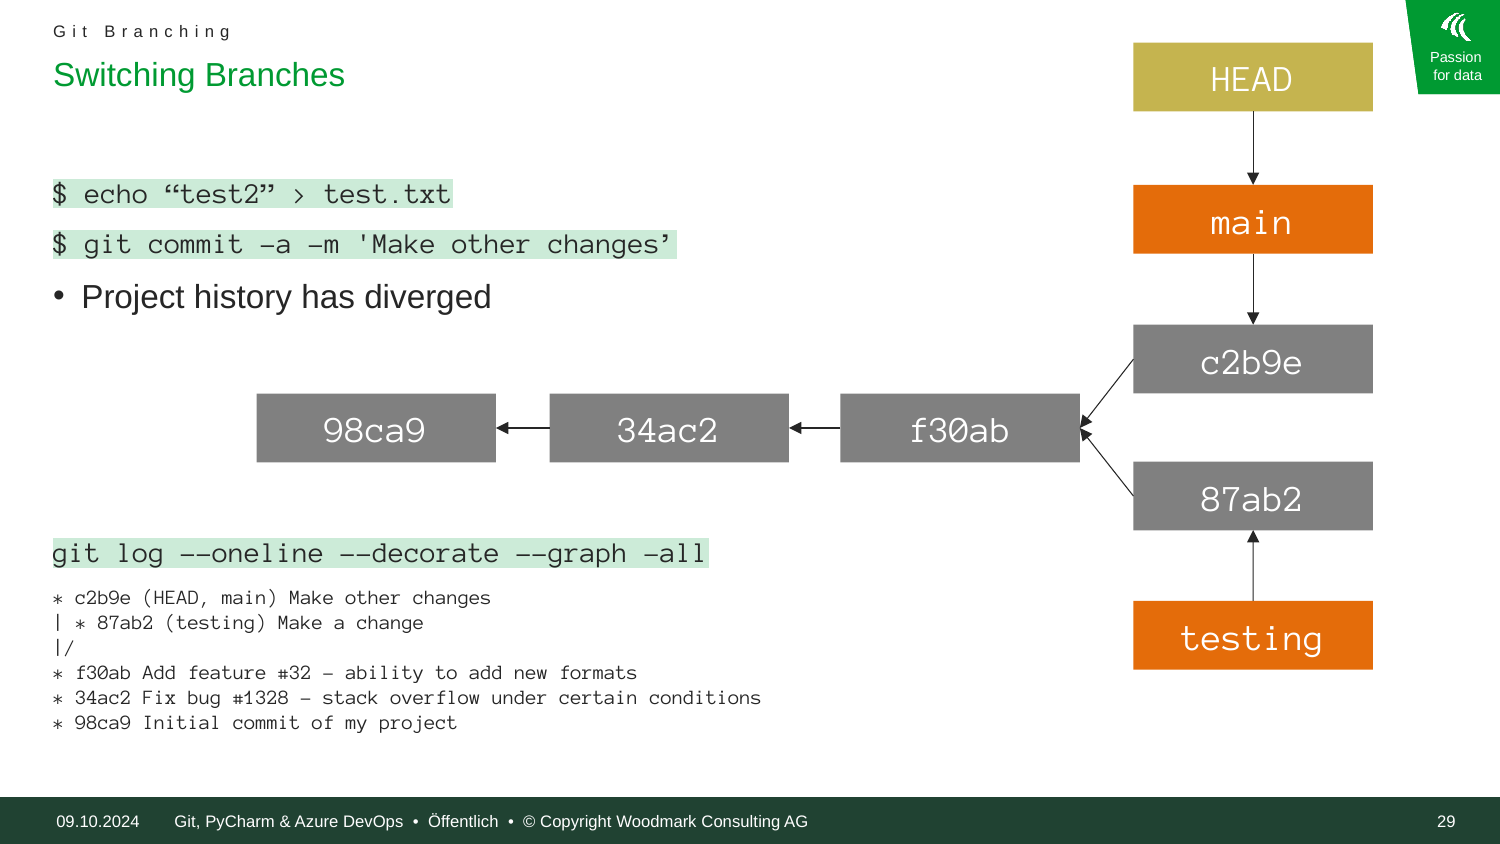

Git Branching
HEAD
# Switching Branches
$ echo “test2” > test.txt
$ git commit -a -m 'Make other changes’
Project history has diverged

git log --oneline --decorate --graph –all
* c2b9e (HEAD, main) Make other changes
| * 87ab2 (testing) Make a change
|/
* f30ab Add feature #32 - ability to add new formats
* 34ac2 Fix bug #1328 - stack overflow under certain conditions
* 98ca9 Initial commit of my project

main
c2b9e
34ac2
98ca9
f30ab
87ab2
testing

09.10.2024
Git, PyCharm & Azure DevOps  •  Öffentlich  •  © Copyright Woodmark Consulting AG
29